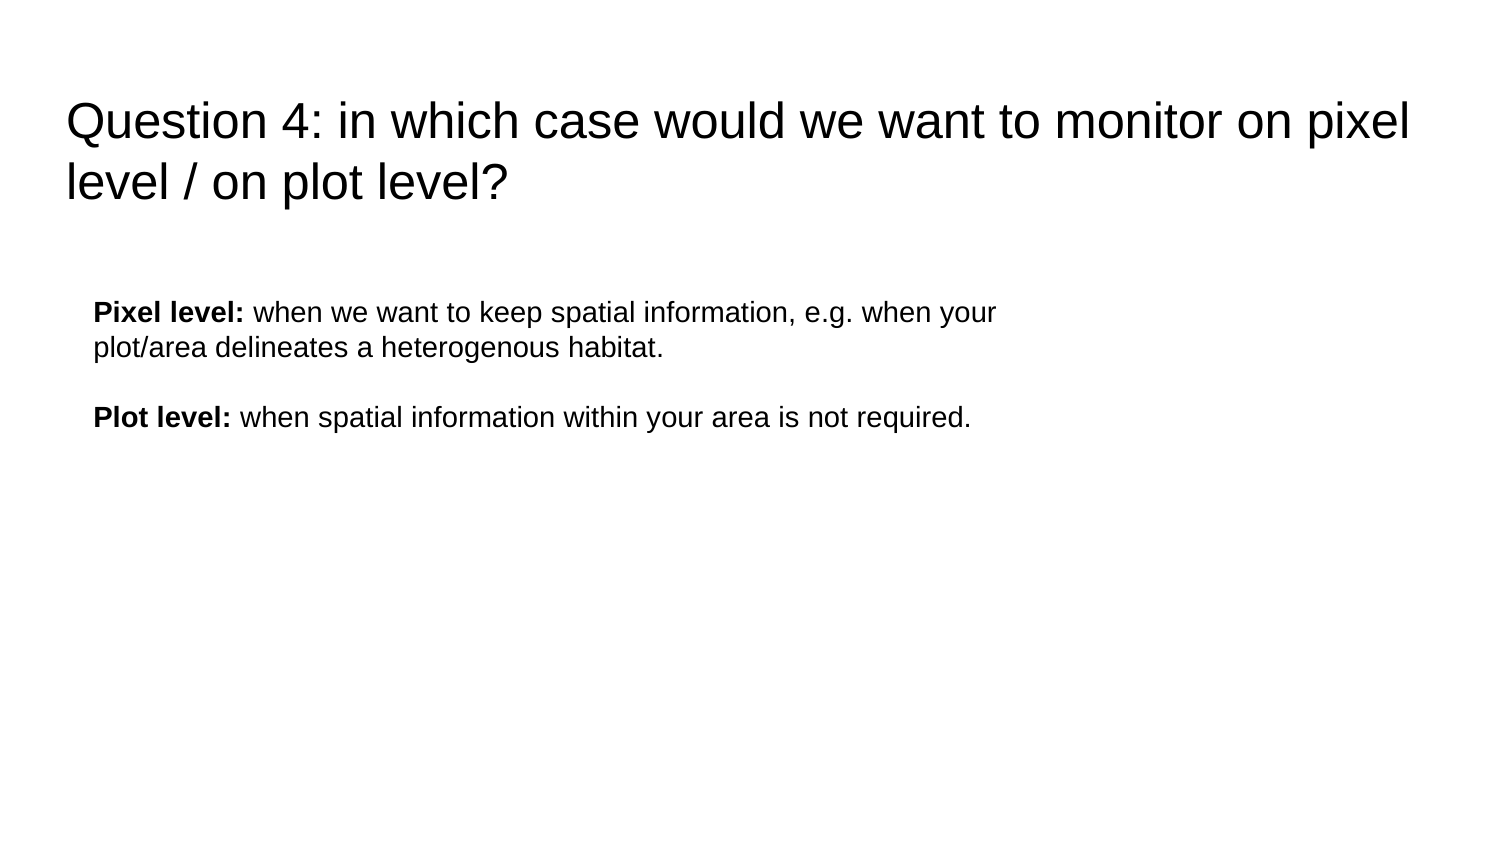

# Question 4: in which case would we want to monitor on pixel level / on plot level?
Pixel level: when we want to keep spatial information, e.g. when your plot/area delineates a heterogenous habitat.

Plot level: when spatial information within your area is not required.